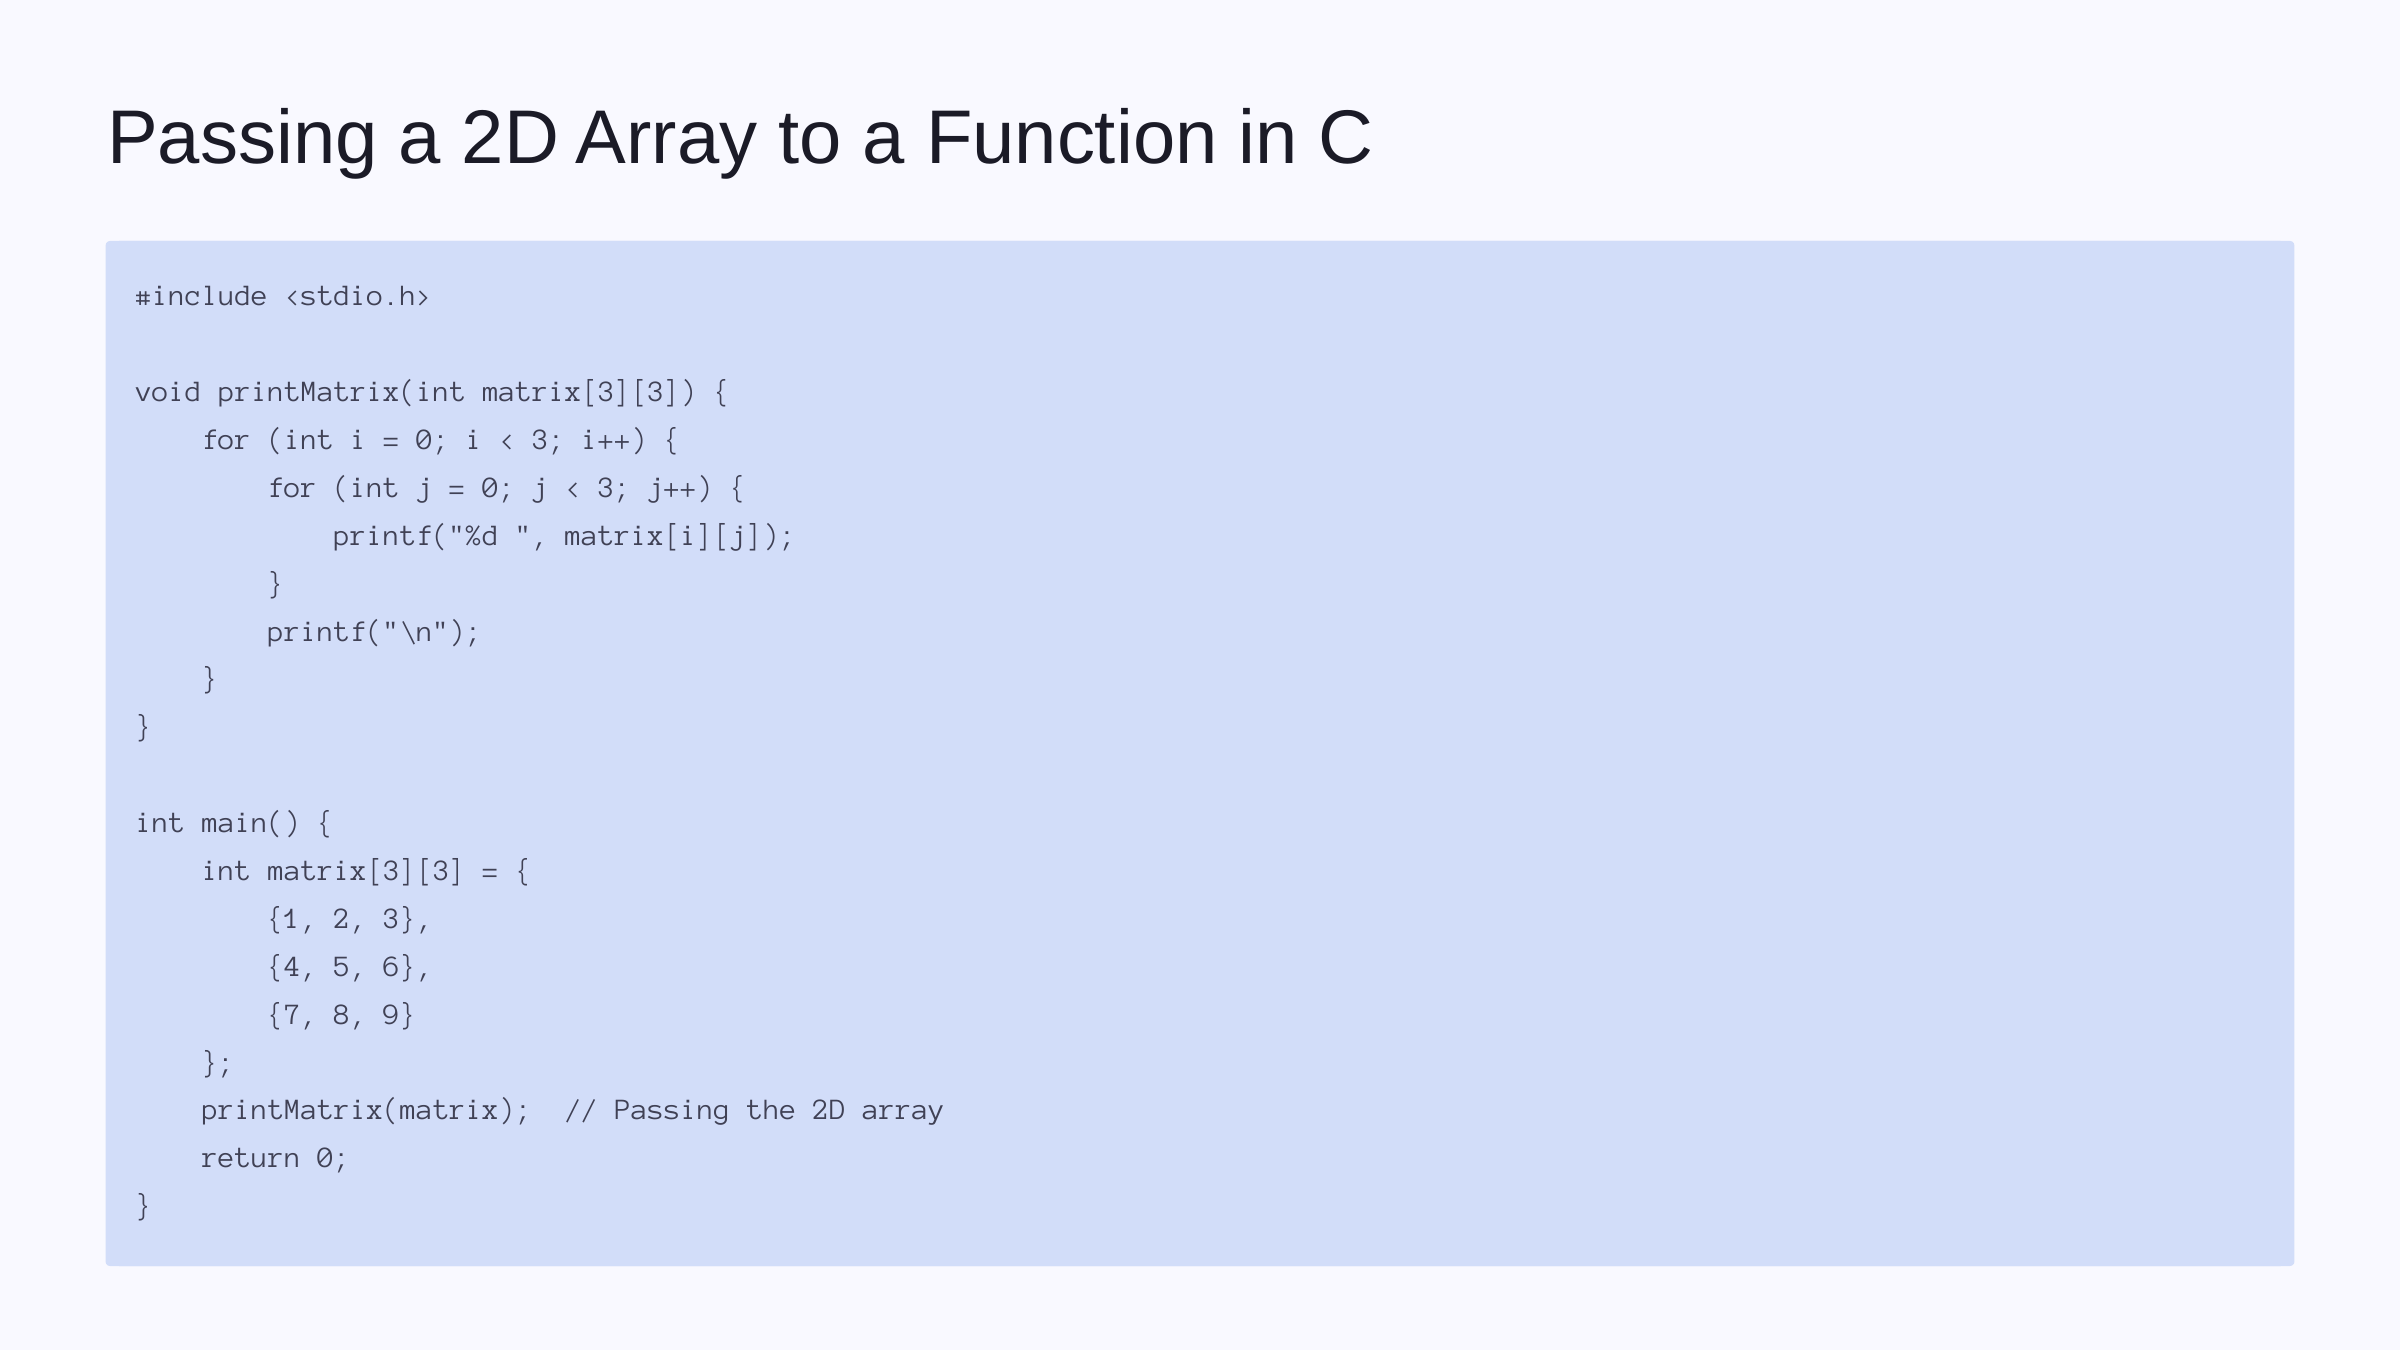

Passing a 2D Array to a Function in C

#include <stdio.h>

void printMatrix(int matrix[3][3]) {
    for (int i = 0; i < 3; i++) {
        for (int j = 0; j < 3; j++) {
            printf("%d ", matrix[i][j]);
        }
        printf("\n");
    }
}

int main() {
    int matrix[3][3] = {
        {1, 2, 3},
        {4, 5, 6},
        {7, 8, 9}
    };
    printMatrix(matrix);  // Passing the 2D array
    return 0;
}